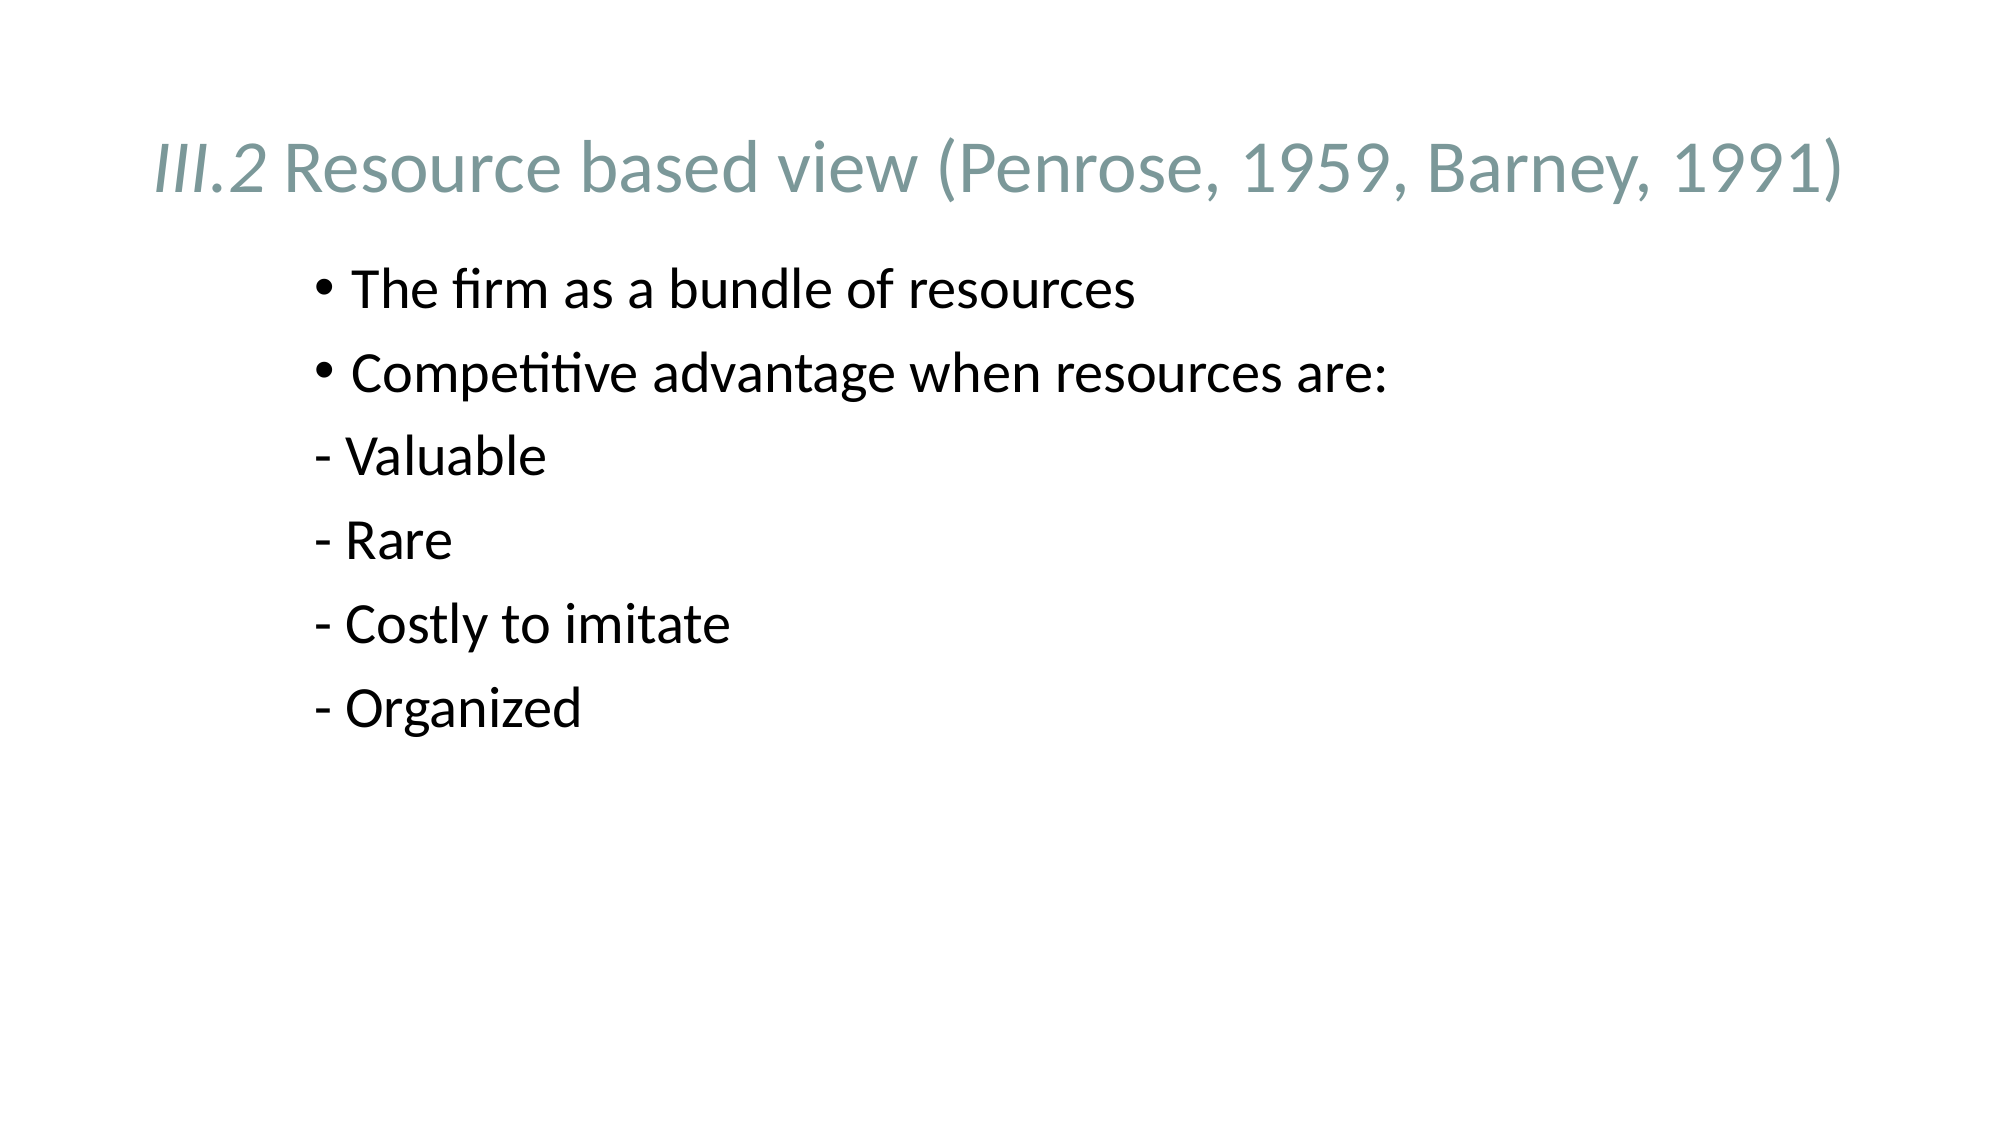

# III.2 Resource based view (Penrose, 1959, Barney, 1991)
The firm as a bundle of resources
Competitive advantage when resources are:
- Valuable
- Rare
- Costly to imitate
- Organized